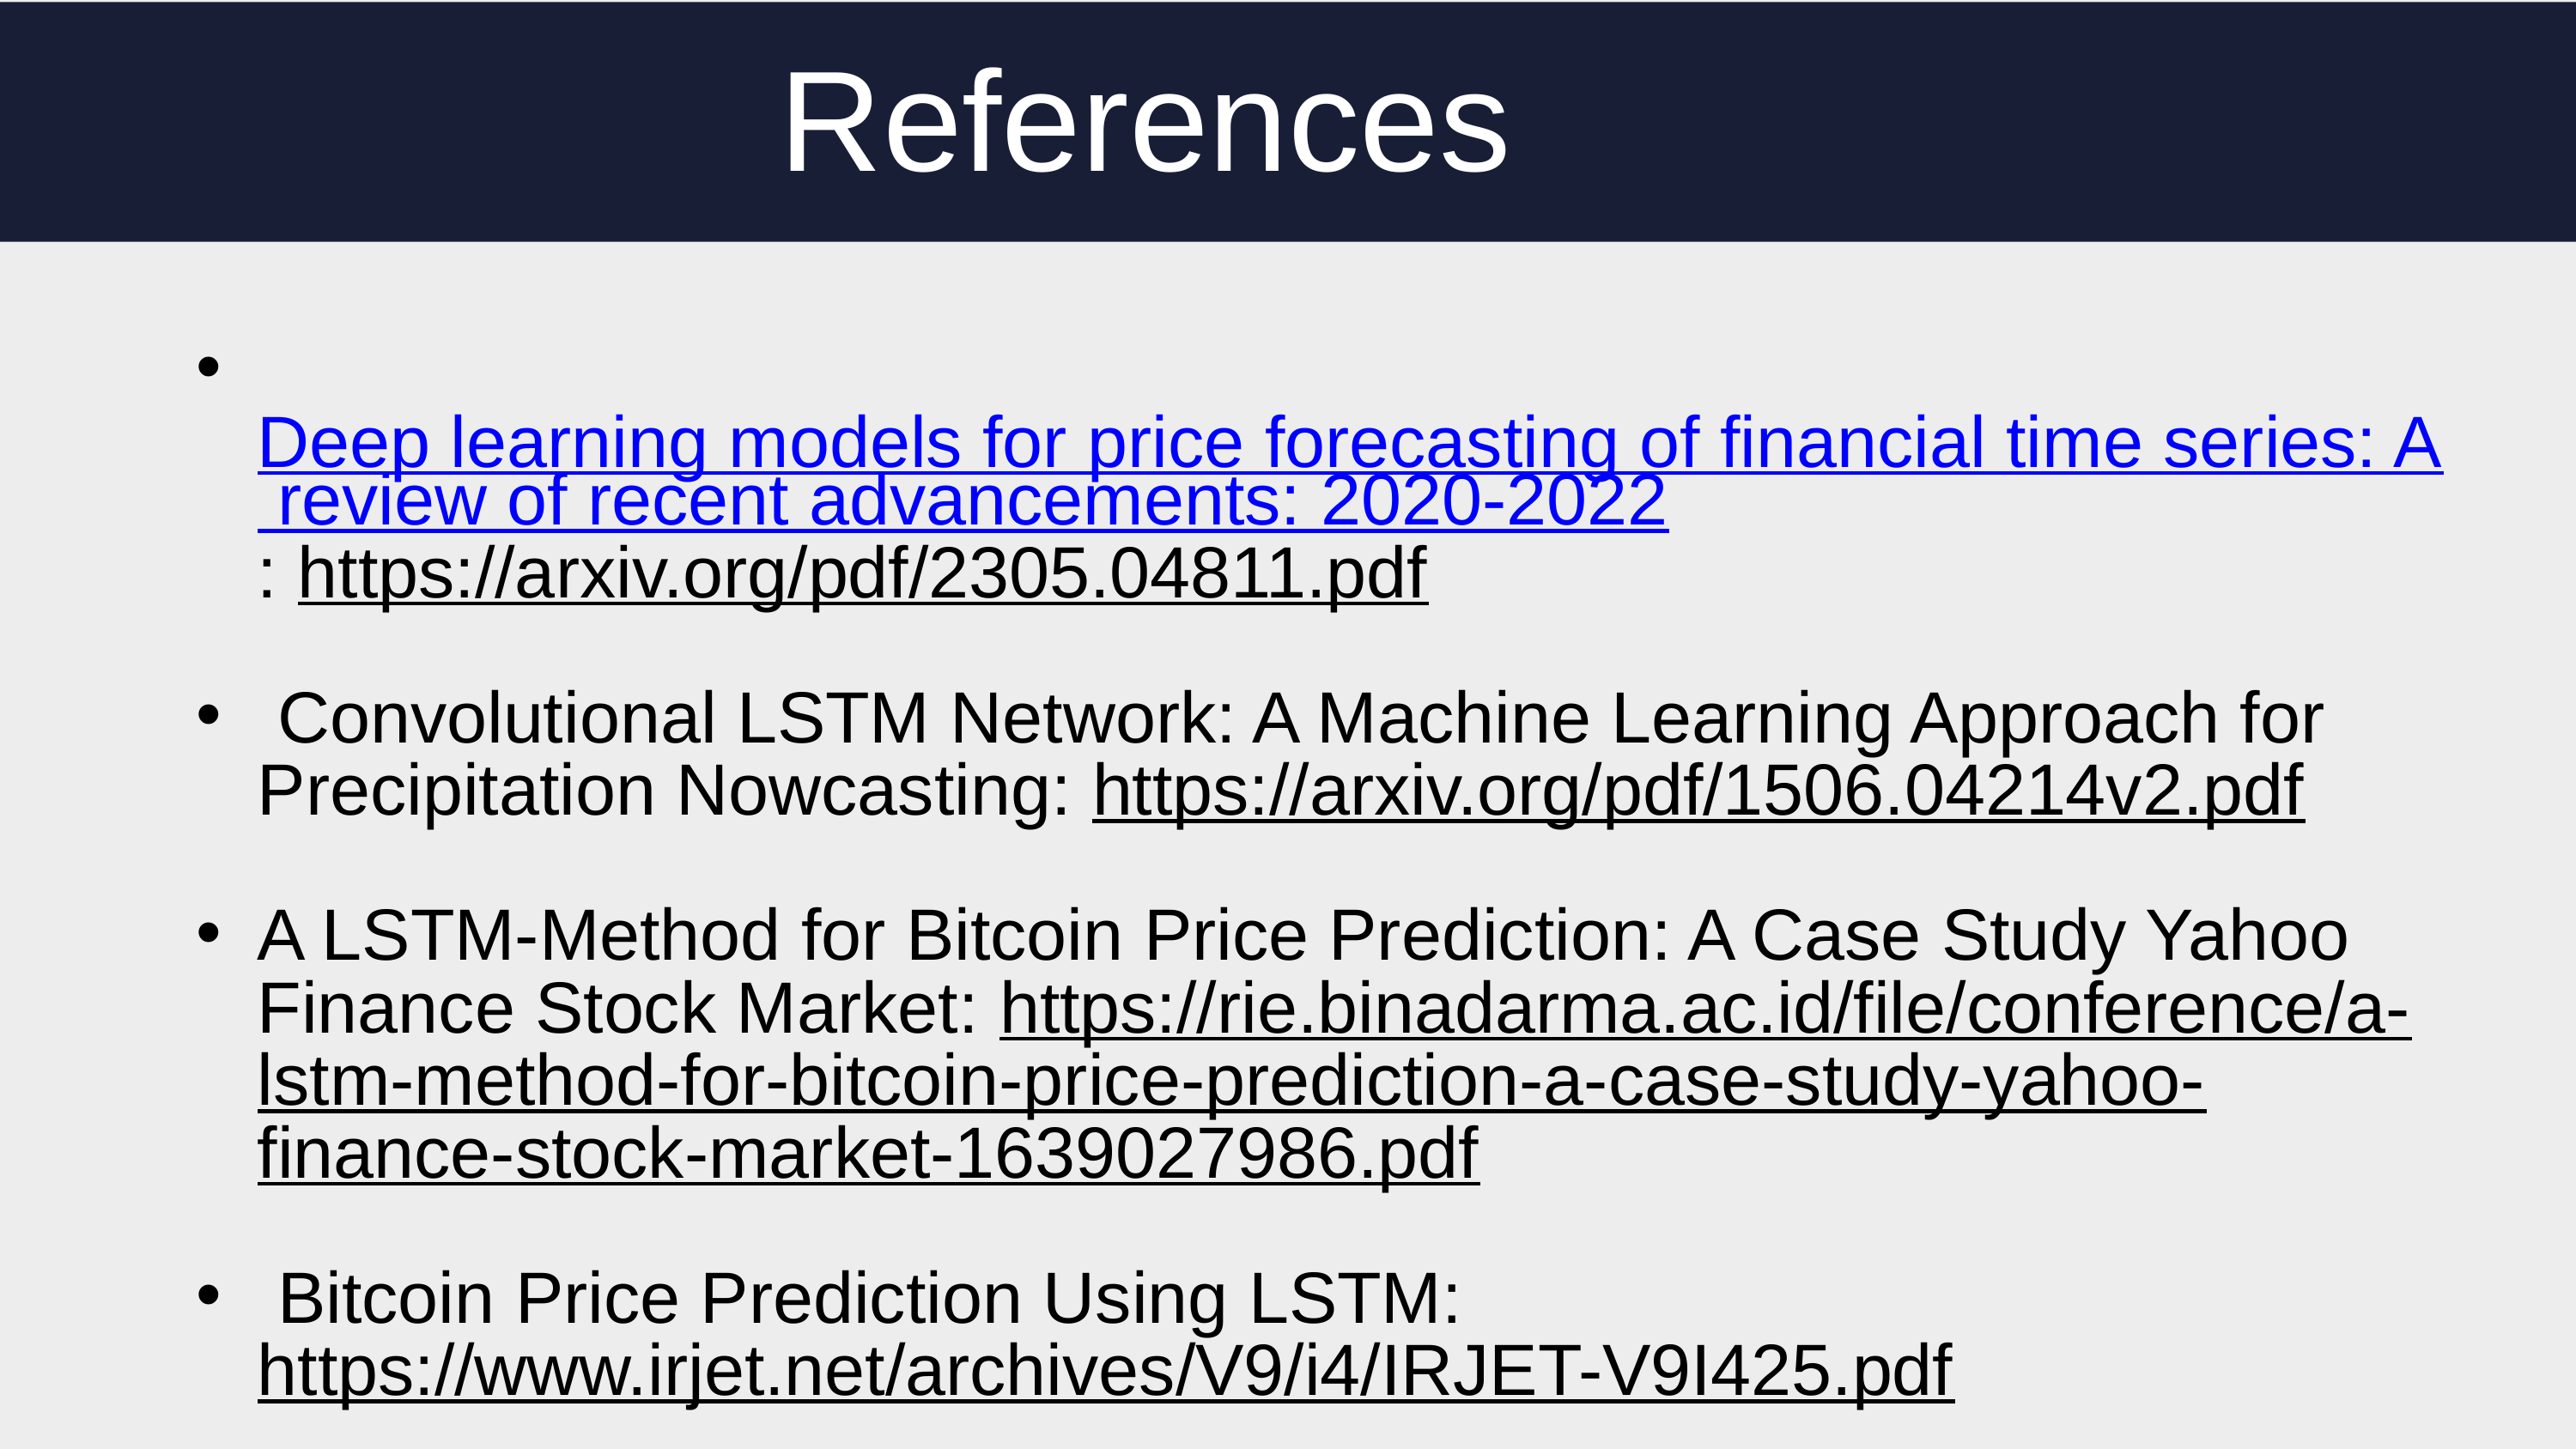

References
 Deep learning models for price forecasting of financial time series: A review of recent advancements: 2020-2022: https://arxiv.org/pdf/2305.04811.pdf

 Convolutional LSTM Network: A Machine Learning Approach for Precipitation Nowcasting: https://arxiv.org/pdf/1506.04214v2.pdf

A LSTM-Method for Bitcoin Price Prediction: A Case Study Yahoo Finance Stock Market: https://rie.binadarma.ac.id/file/conference/a-lstm-method-for-bitcoin-price-prediction-a-case-study-yahoo-finance-stock-market-1639027986.pdf

 Bitcoin Price Prediction Using LSTM: https://www.irjet.net/archives/V9/i4/IRJET-V9I425.pdf